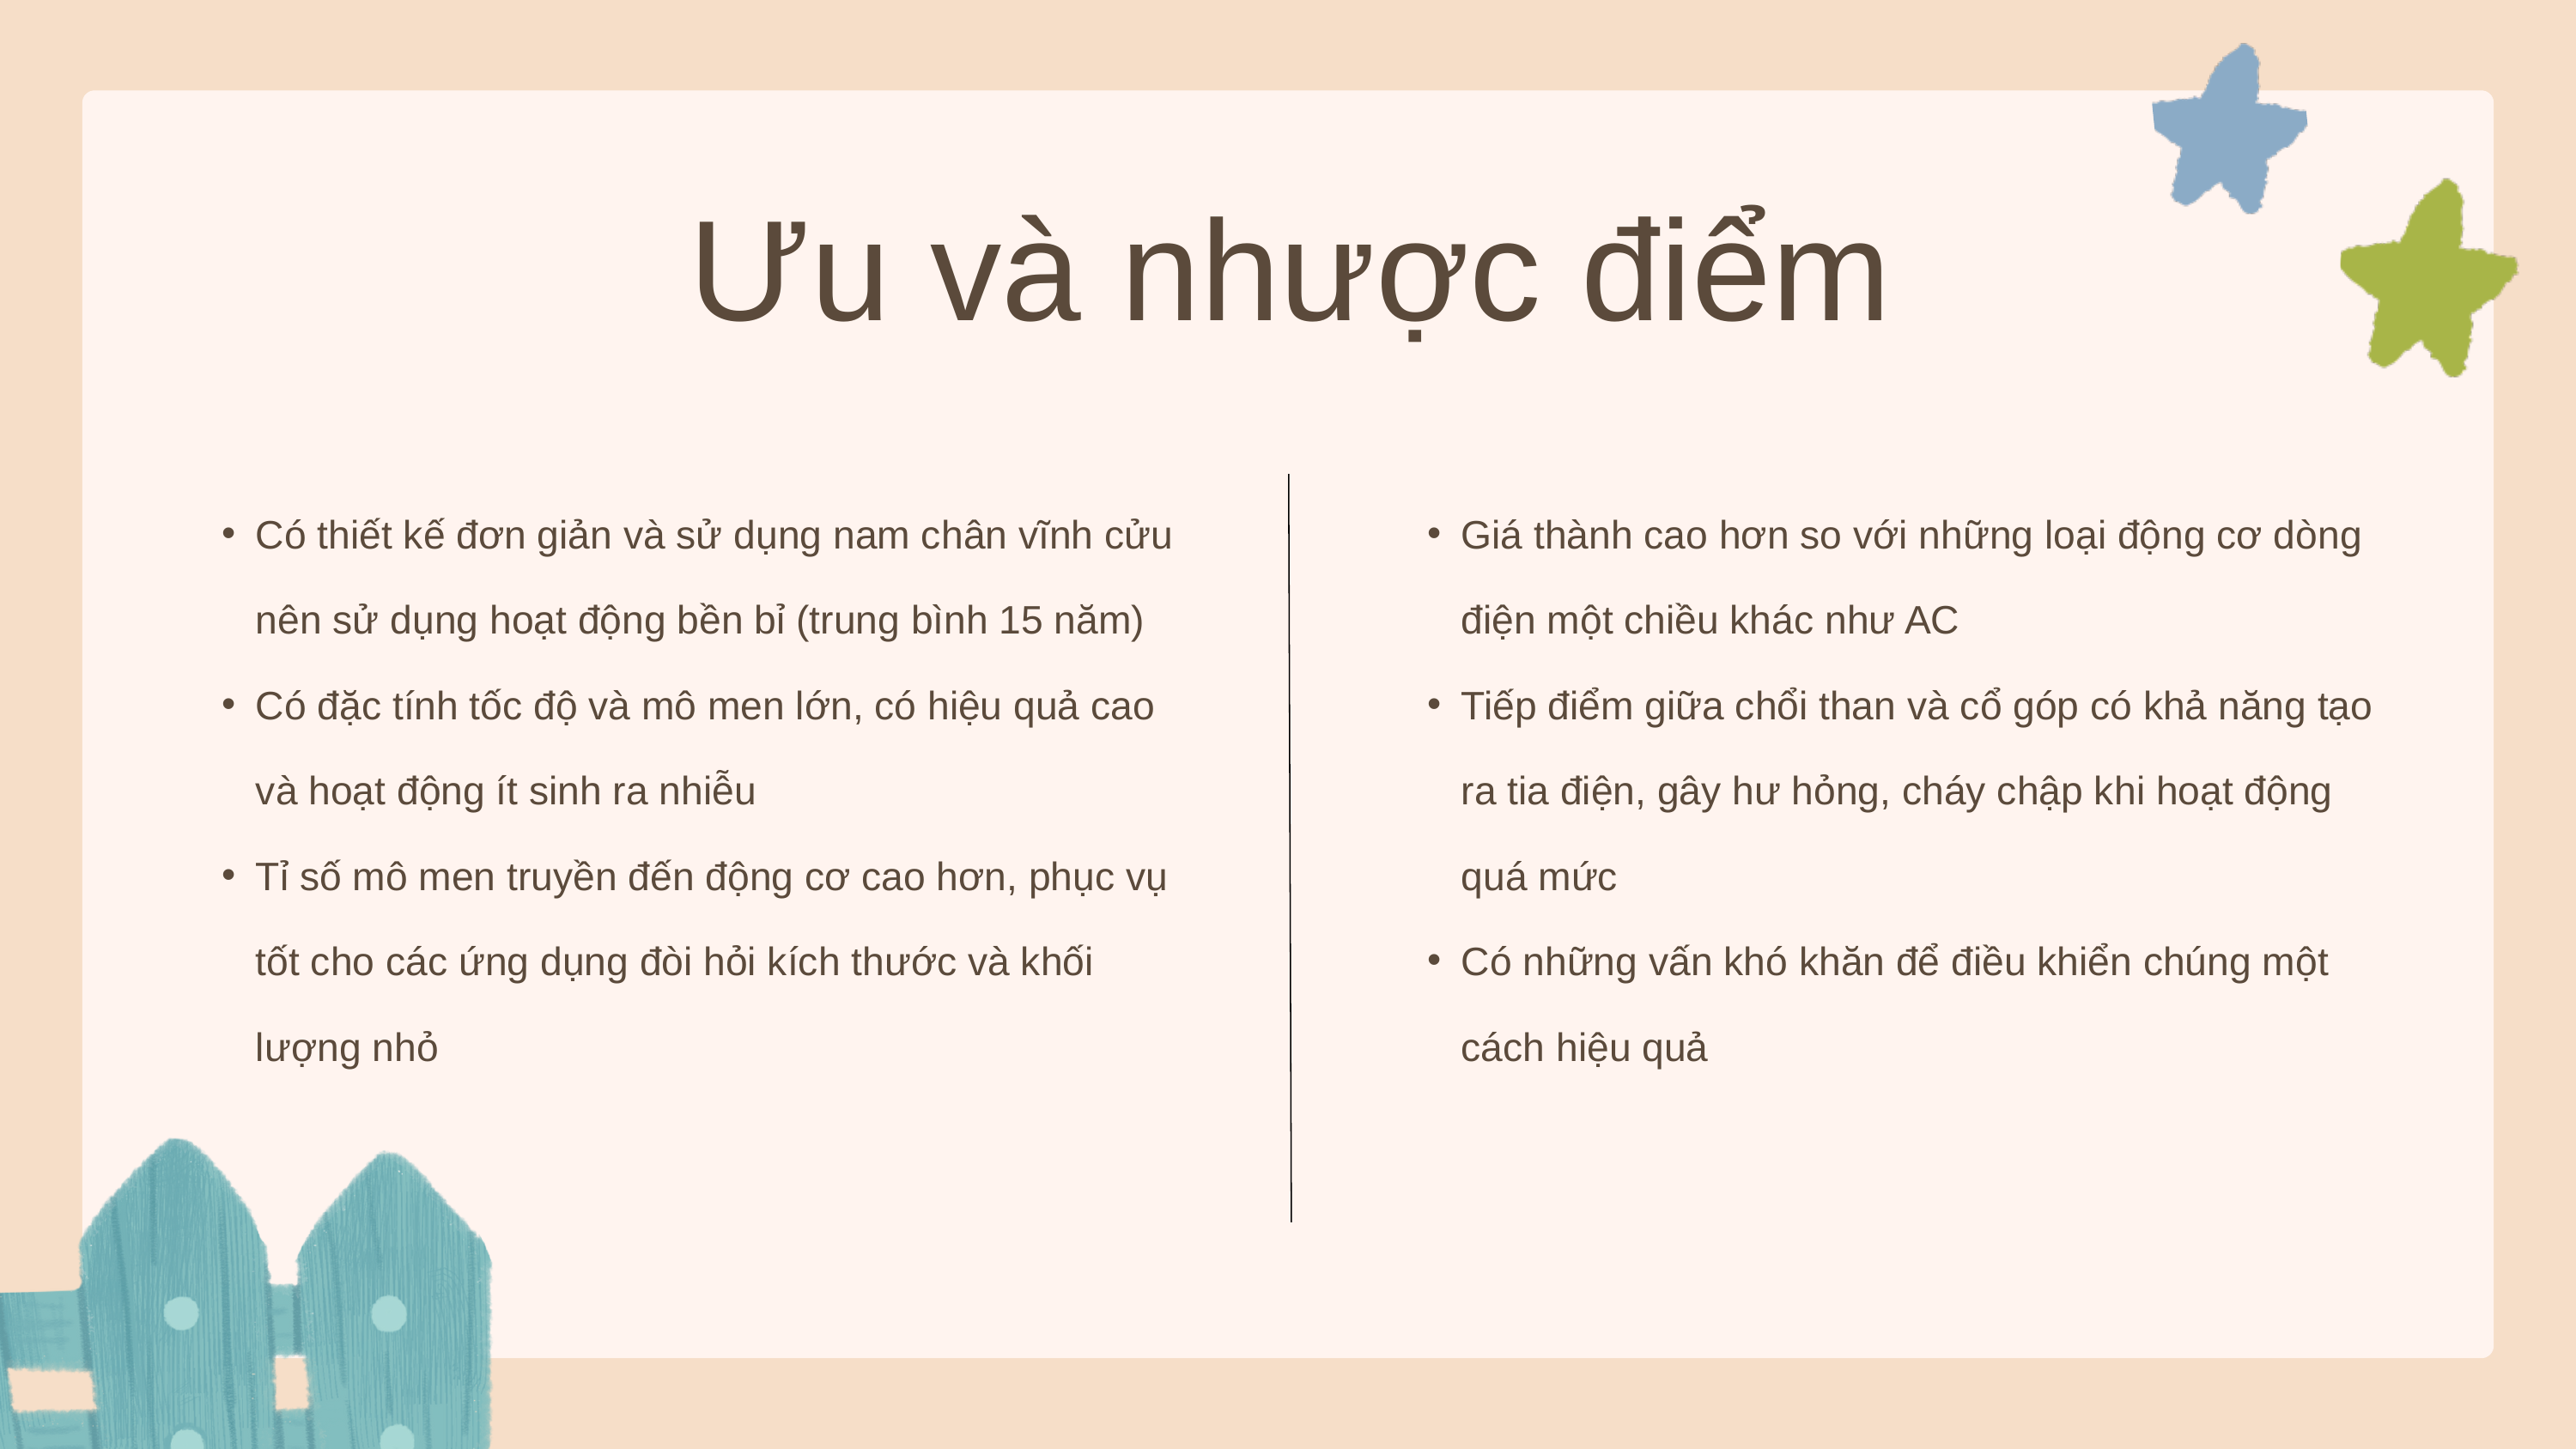

Ưu và nhược điểm
Có thiết kế đơn giản và sử dụng nam chân vĩnh cửu nên sử dụng hoạt động bền bỉ (trung bình 15 năm)
Có đặc tính tốc độ và mô men lớn, có hiệu quả cao và hoạt động ít sinh ra nhiễu
Tỉ số mô men truyền đến động cơ cao hơn, phục vụ tốt cho các ứng dụng đòi hỏi kích thước và khối lượng nhỏ

Giá thành cao hơn so với những loại động cơ dòng điện một chiều khác như AC
Tiếp điểm giữa chổi than và cổ góp có khả năng tạo ra tia điện, gây hư hỏng, cháy chập khi hoạt động quá mức
Có những vấn khó khăn để điều khiển chúng một cách hiệu quả